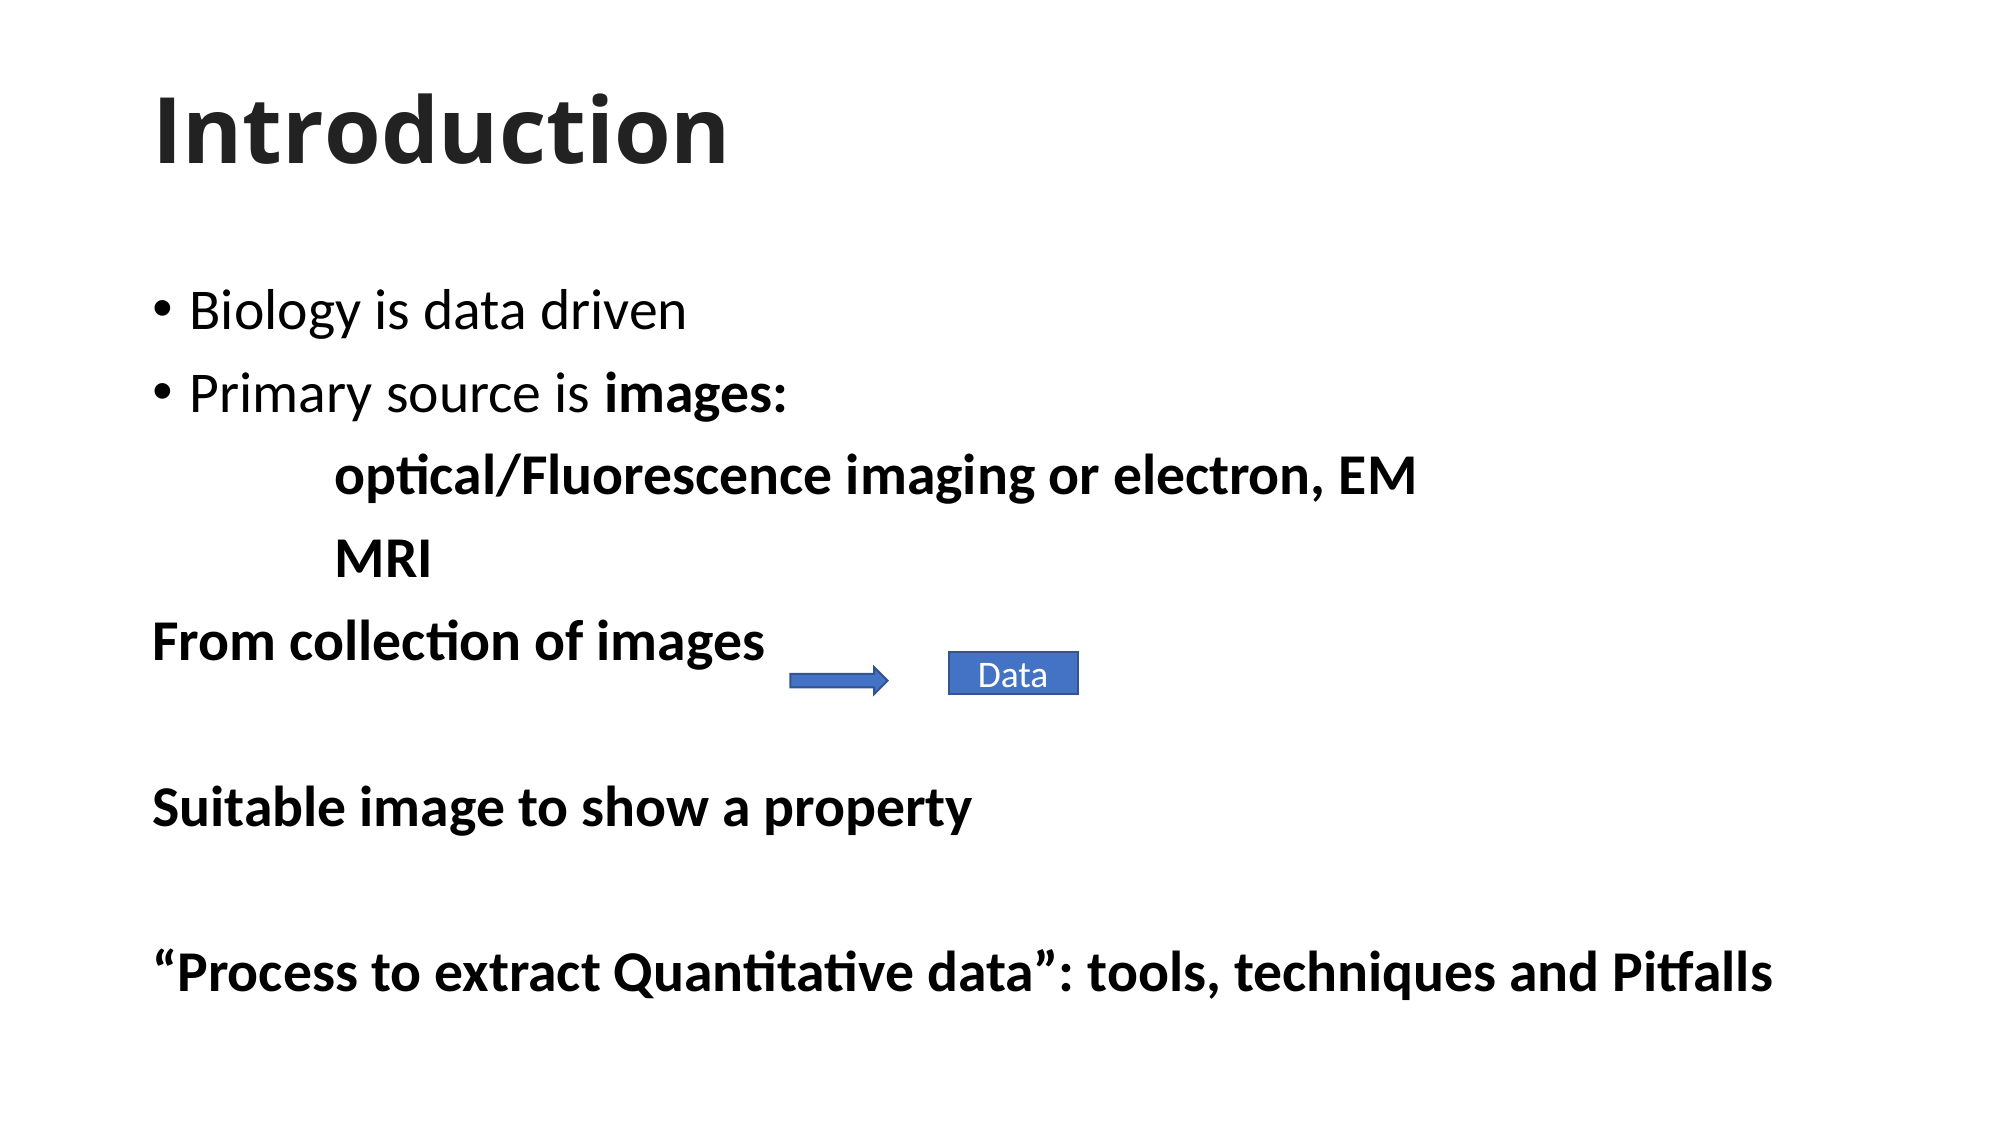

# Introduction
Biology is data driven
Primary source is images:
              optical/Fluorescence imaging or electron, EM
              MRI
From collection of images

Suitable image to show a property

“Process to extract Quantitative data”: tools, techniques and Pitfalls

Data